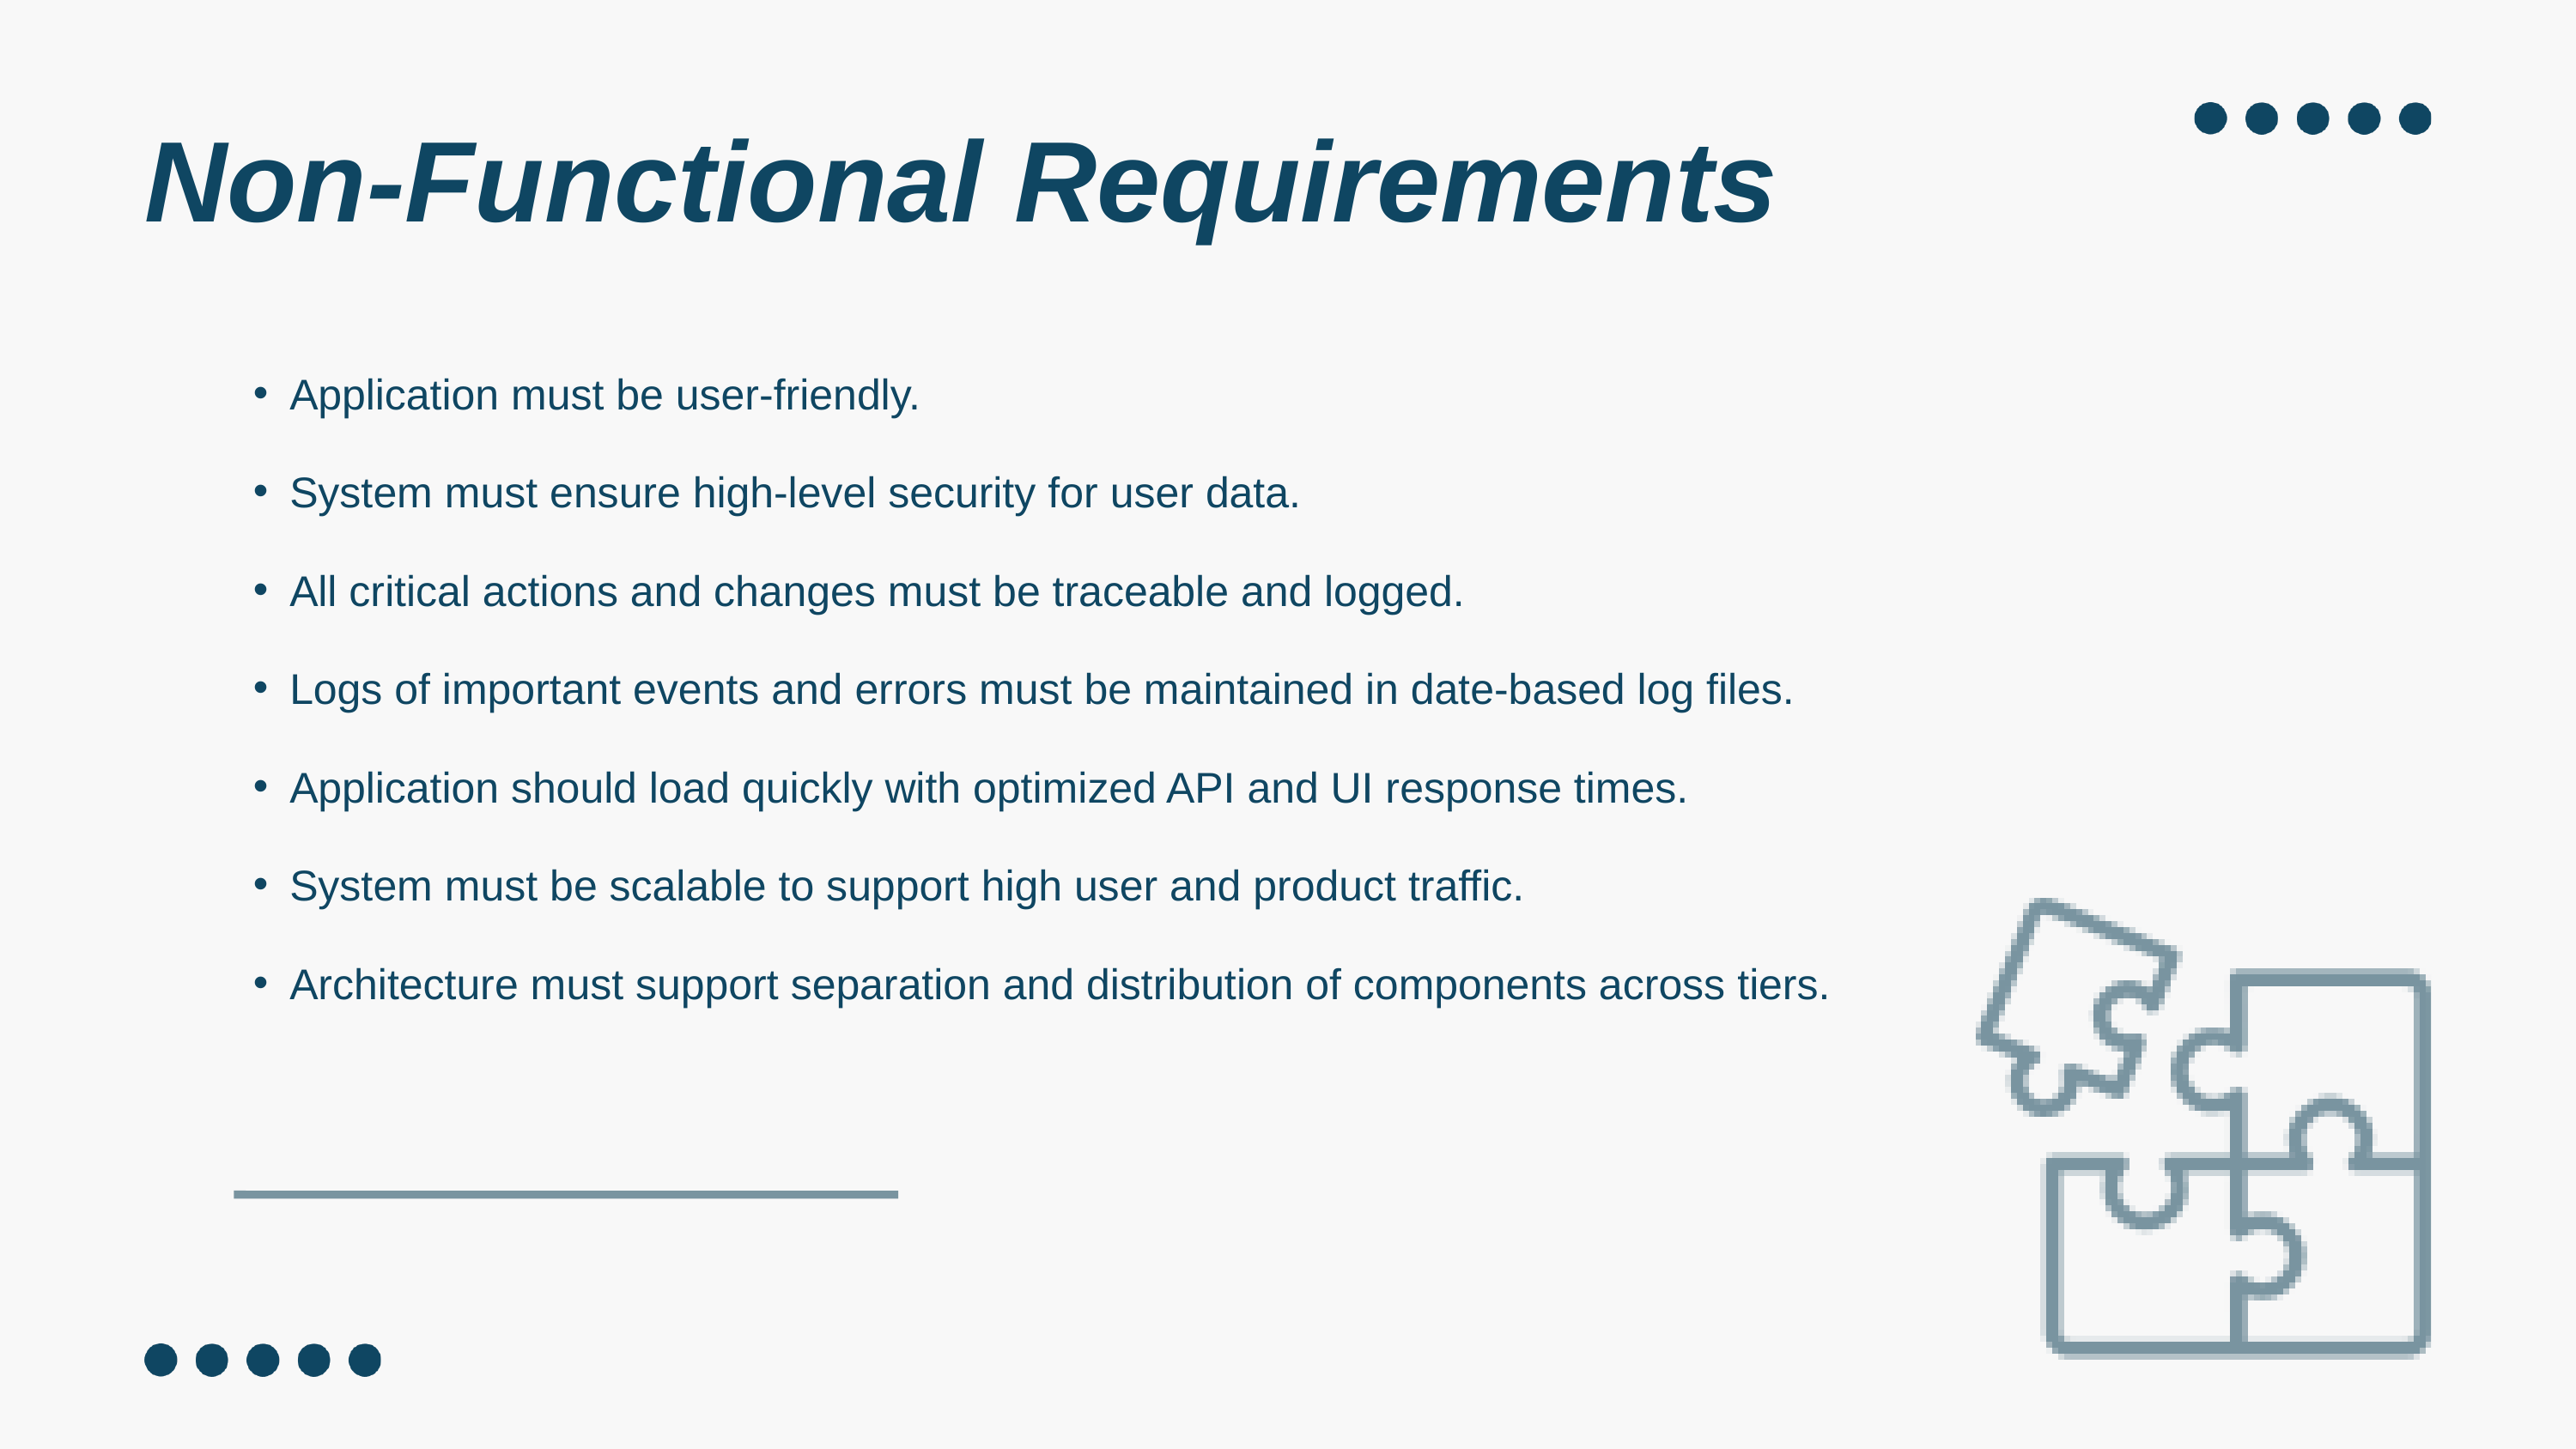

Non-Functional Requirements

Application must be user-friendly.
System must ensure high-level security for user data.
All critical actions and changes must be traceable and logged.
Logs of important events and errors must be maintained in date-based log files.
Application should load quickly with optimized API and UI response times.
System must be scalable to support high user and product traffic.
Architecture must support separation and distribution of components across tiers.